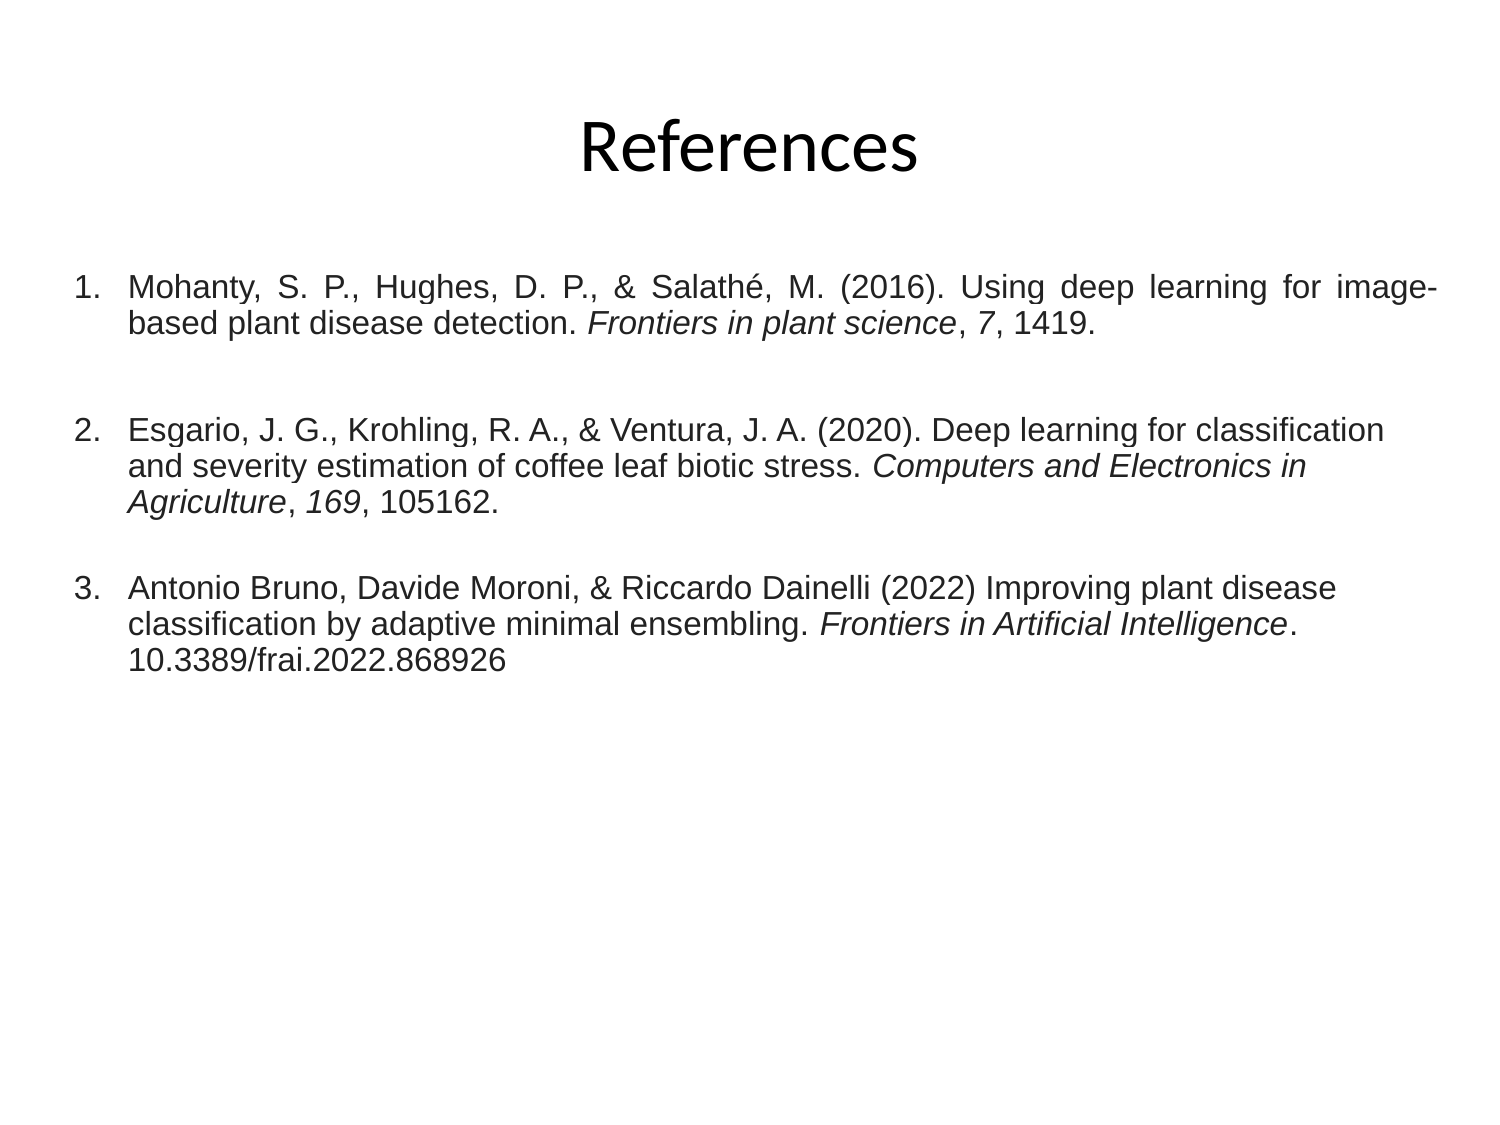

# References
Mohanty, S. P., Hughes, D. P., & Salathé, M. (2016). Using deep learning for image-based plant disease detection. Frontiers in plant science, 7, 1419.

Esgario, J. G., Krohling, R. A., & Ventura, J. A. (2020). Deep learning for classification and severity estimation of coffee leaf biotic stress. Computers and Electronics in Agriculture, 169, 105162.

Antonio Bruno, Davide Moroni, & Riccardo Dainelli (2022) Improving plant disease classification by adaptive minimal ensembling. Frontiers in Artificial Intelligence. 10.3389/frai.2022.868926